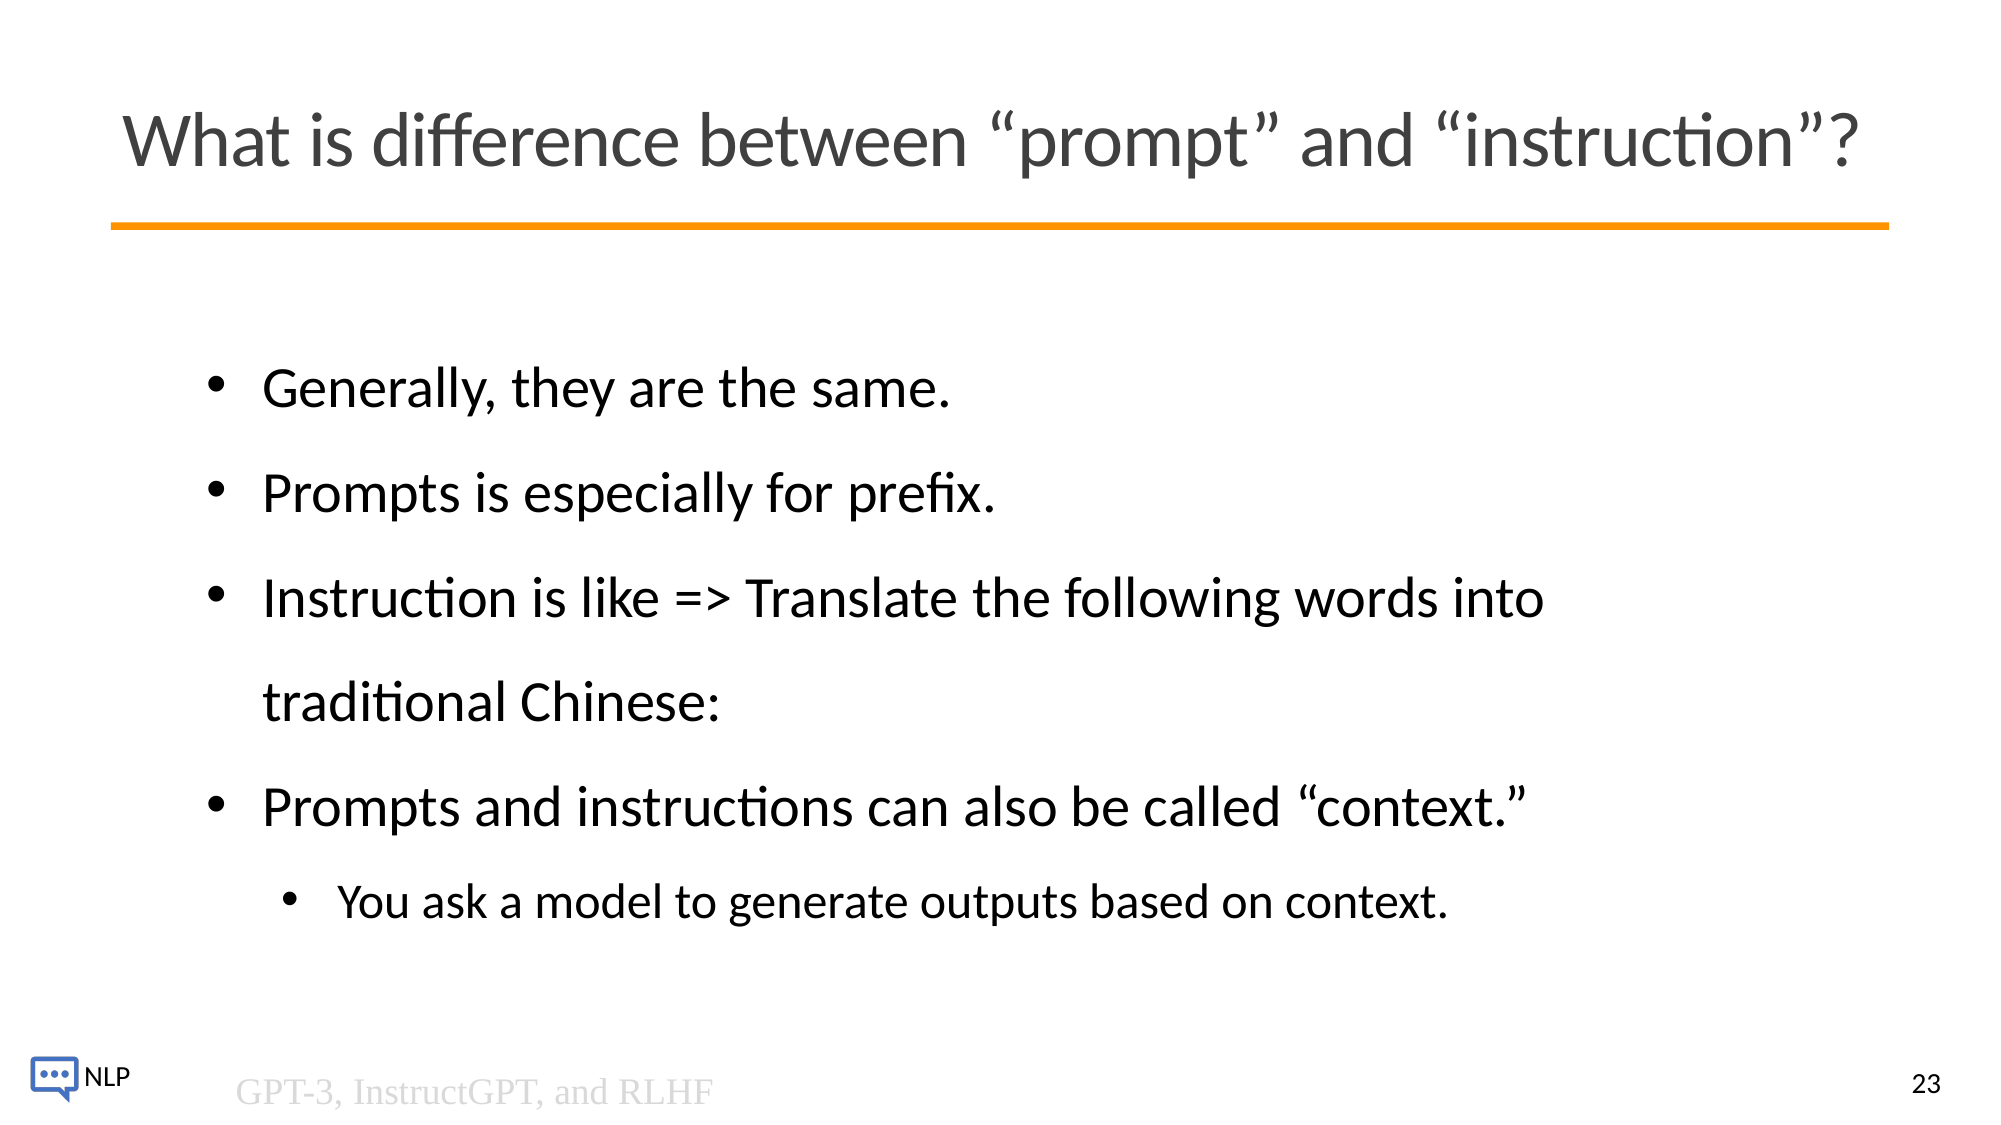

# What is difference between “prompt” and “instruction”?
Generally, they are the same.
Prompts is especially for prefix.
Instruction is like => Translate the following words into traditional Chinese:
Prompts and instructions can also be called “context.”
You ask a model to generate outputs based on context.
23
GPT-3, InstructGPT, and RLHF